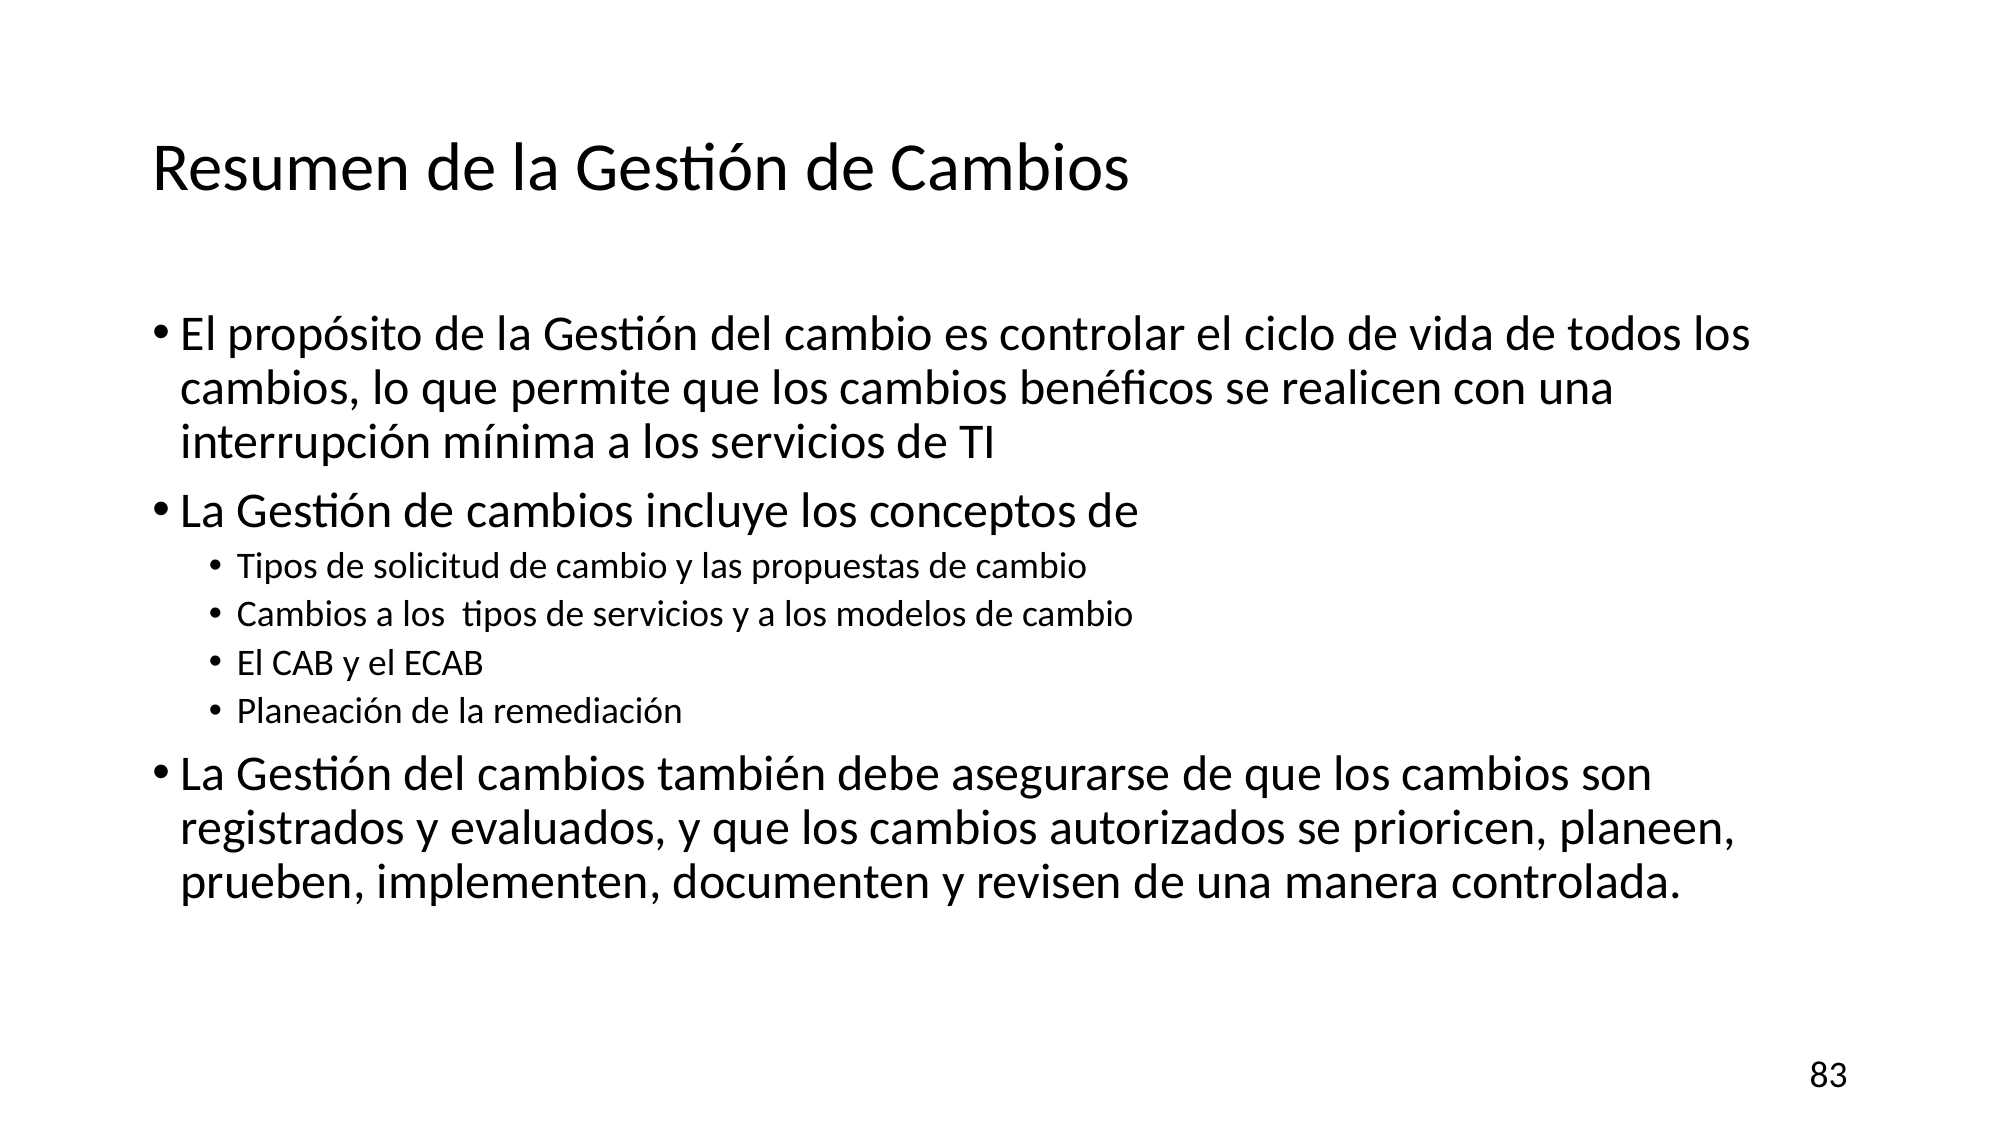

# Resumen de la Gestión de Cambios
El propósito de la Gestión del cambio es controlar el ciclo de vida de todos los cambios, lo que permite que los cambios benéficos se realicen con una interrupción mínima a los servicios de TI
La Gestión de cambios incluye los conceptos de
Tipos de solicitud de cambio y las propuestas de cambio
Cambios a los  tipos de servicios y a los modelos de cambio
El CAB y el ECAB
Planeación de la remediación
La Gestión del cambios también debe asegurarse de que los cambios son registrados y evaluados, y que los cambios autorizados se prioricen, planeen, prueben, implementen, documenten y revisen ​​de una manera controlada.
83